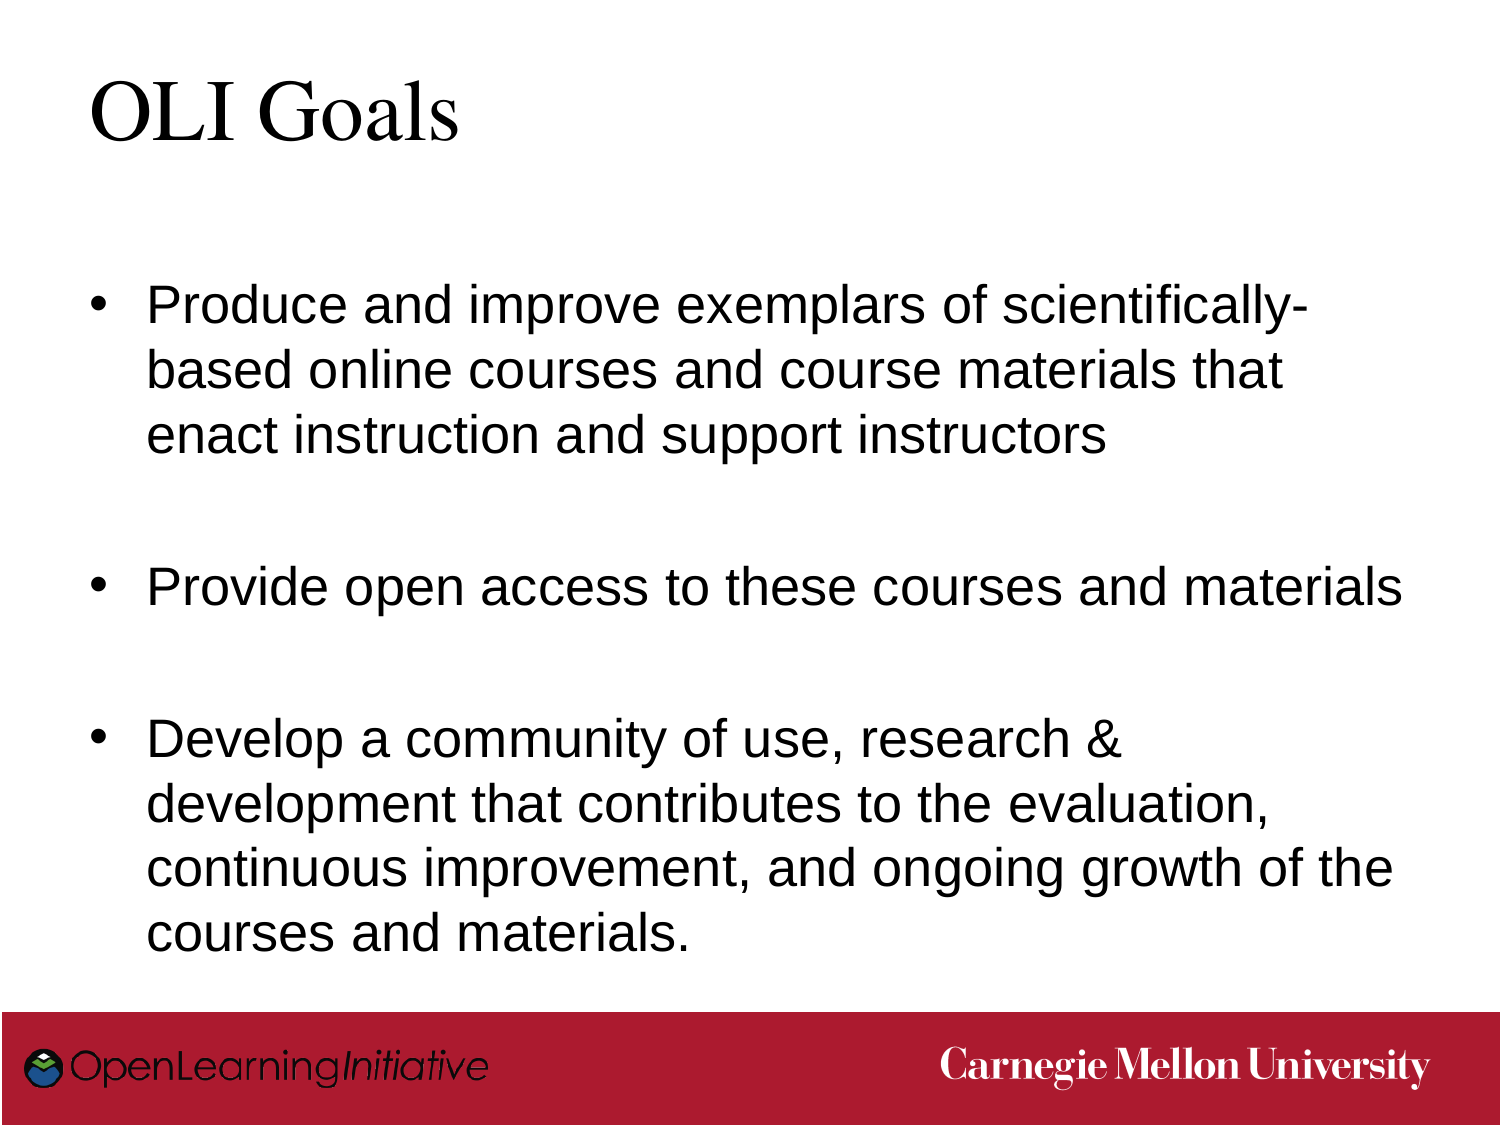

# OLI Goals
Produce and improve exemplars of scientifically-based online courses and course materials that enact instruction and support instructors

Provide open access to these courses and materials

Develop a community of use, research & development that contributes to the evaluation, continuous improvement, and ongoing growth of the courses and materials.